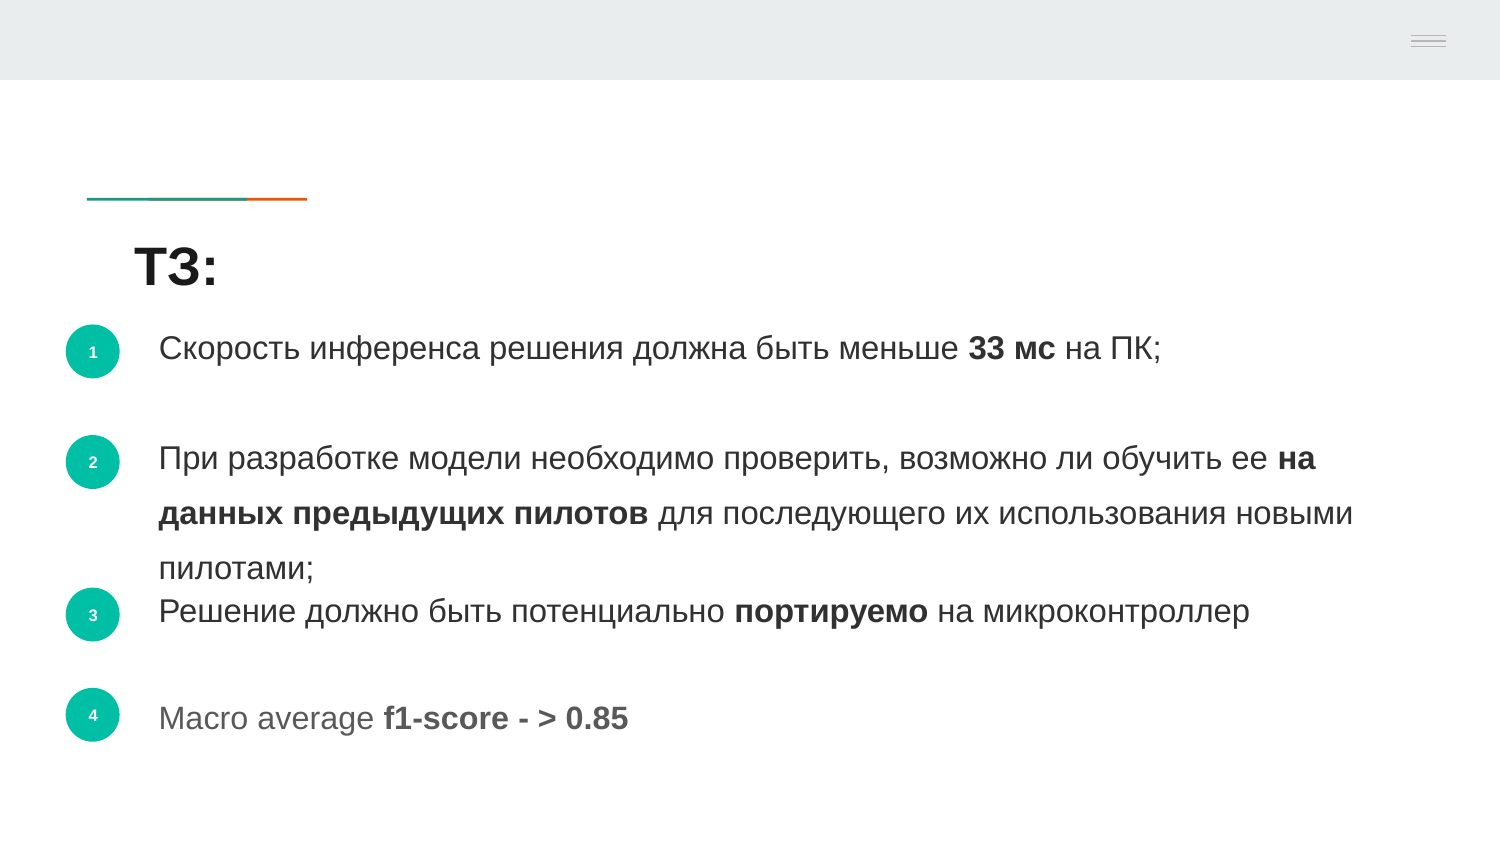

# ТЗ:
Скорость инференса решения должна быть меньше 33 мс на ПК;
1
При разработке модели необходимо проверить, возможно ли обучить ее на данных предыдущих пилотов для последующего их использования новыми пилотами;
2
Решение должно быть потенциально портируемо на микроконтроллер

3
Macro average f1-score - > 0.85
4